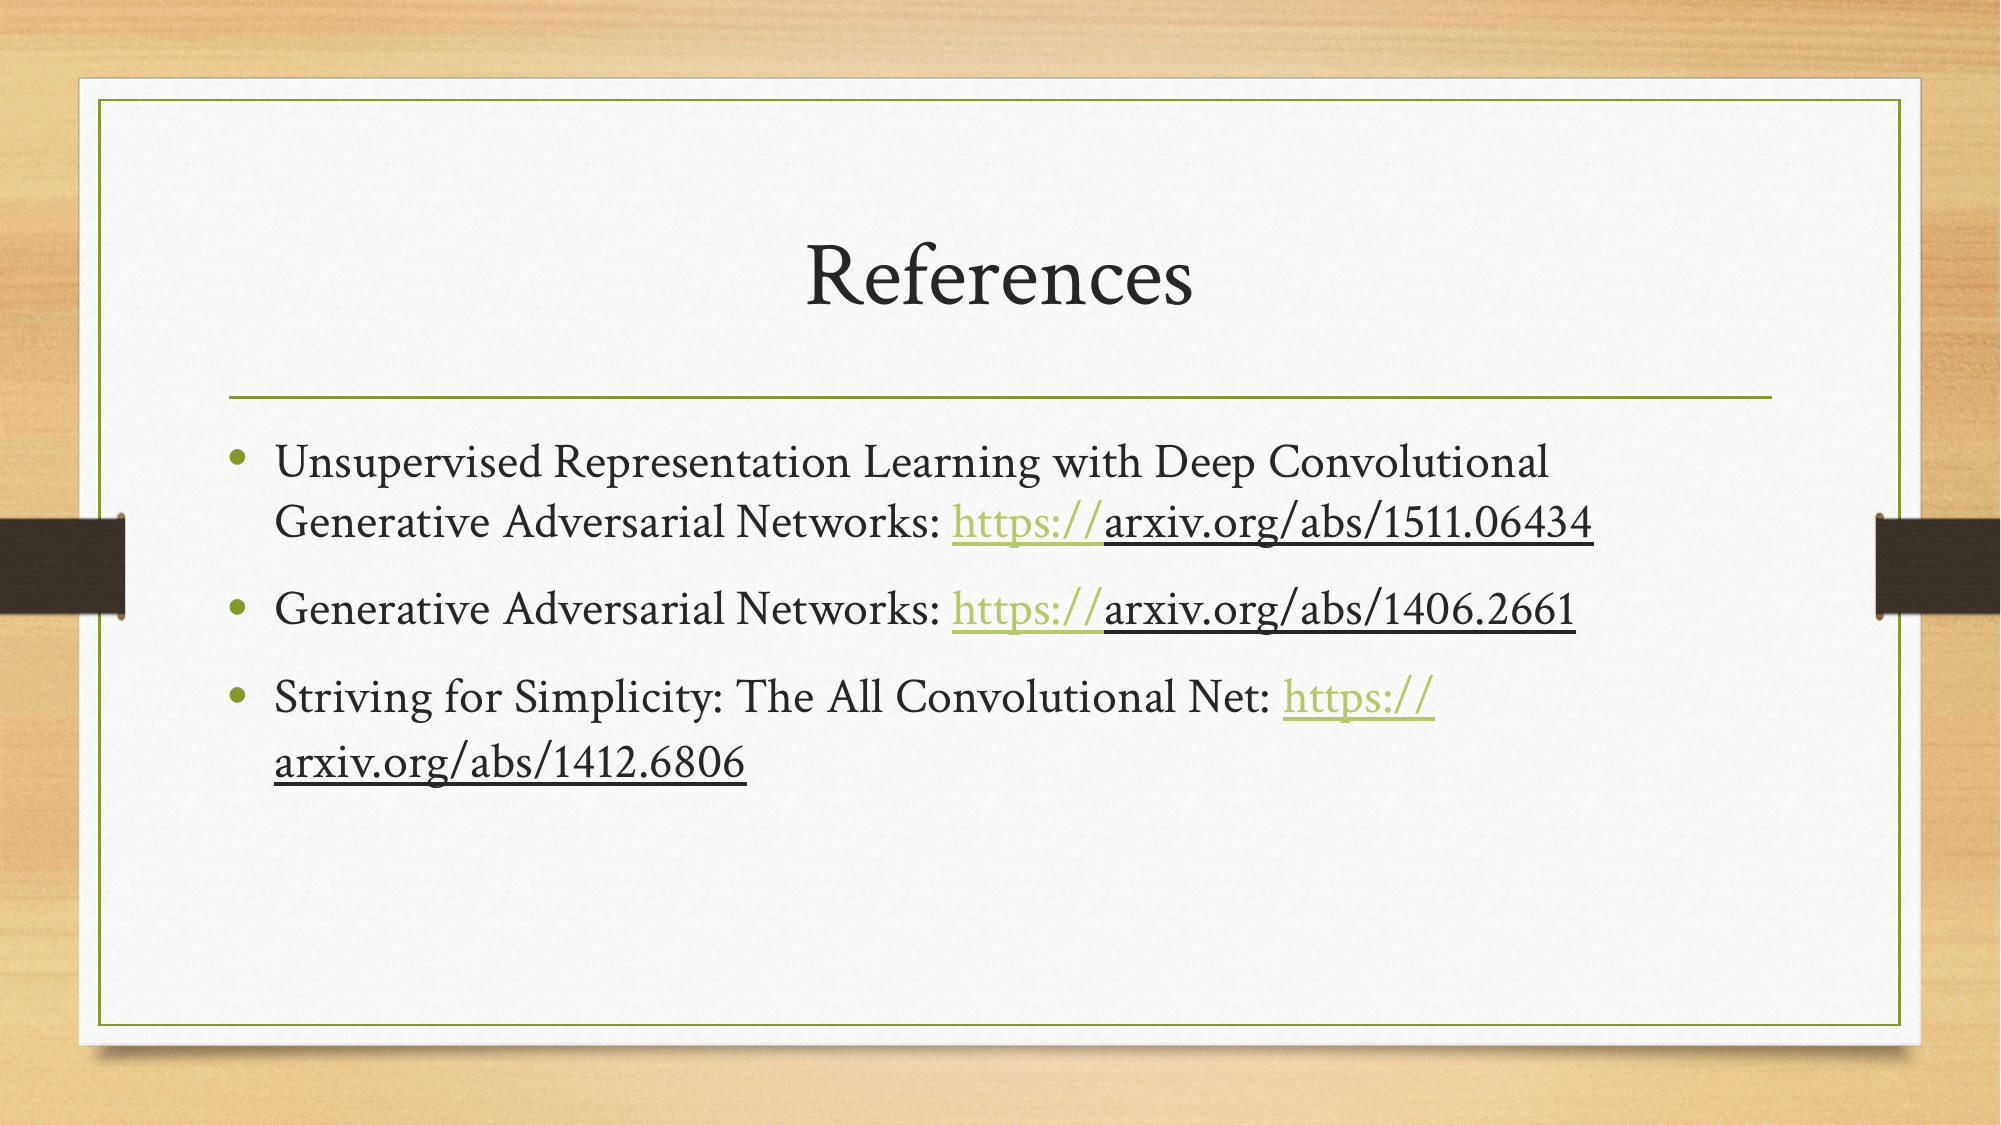

# References
Unsupervised Representation Learning with Deep Convolutional Generative Adversarial Networks: https://arxiv.org/abs/1511.06434
Generative Adversarial Networks: https://arxiv.org/abs/1406.2661
Striving for Simplicity: The All Convolutional Net: https://arxiv.org/abs/1412.6806